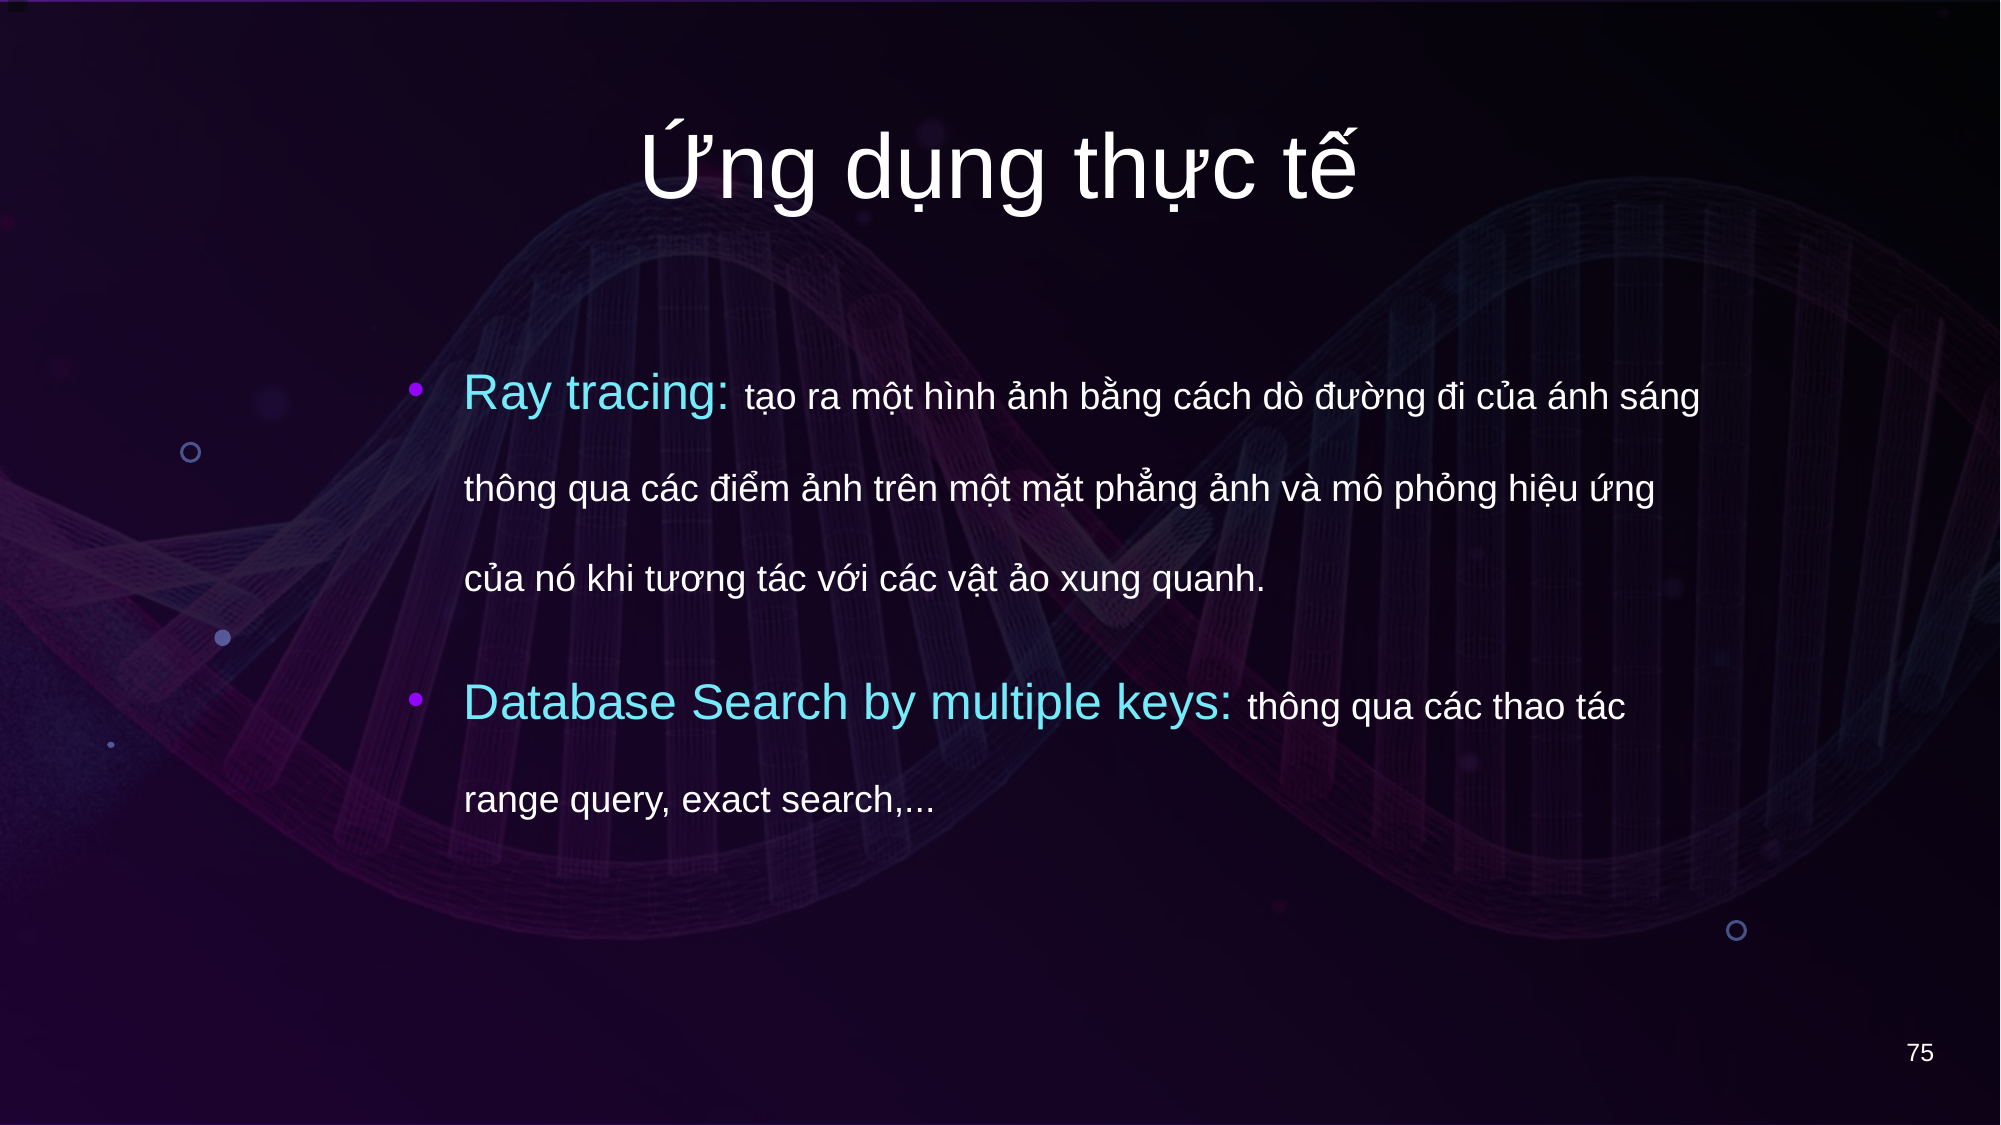

# Ứng dụng thực tế
Ray tracing: tạo ra một hình ảnh bằng cách dò đường đi của ánh sáng thông qua các điểm ảnh trên một mặt phẳng ảnh và mô phỏng hiệu ứng của nó khi tương tác với các vật ảo xung quanh.
Database Search by multiple keys: thông qua các thao tác range query, exact search,...

75